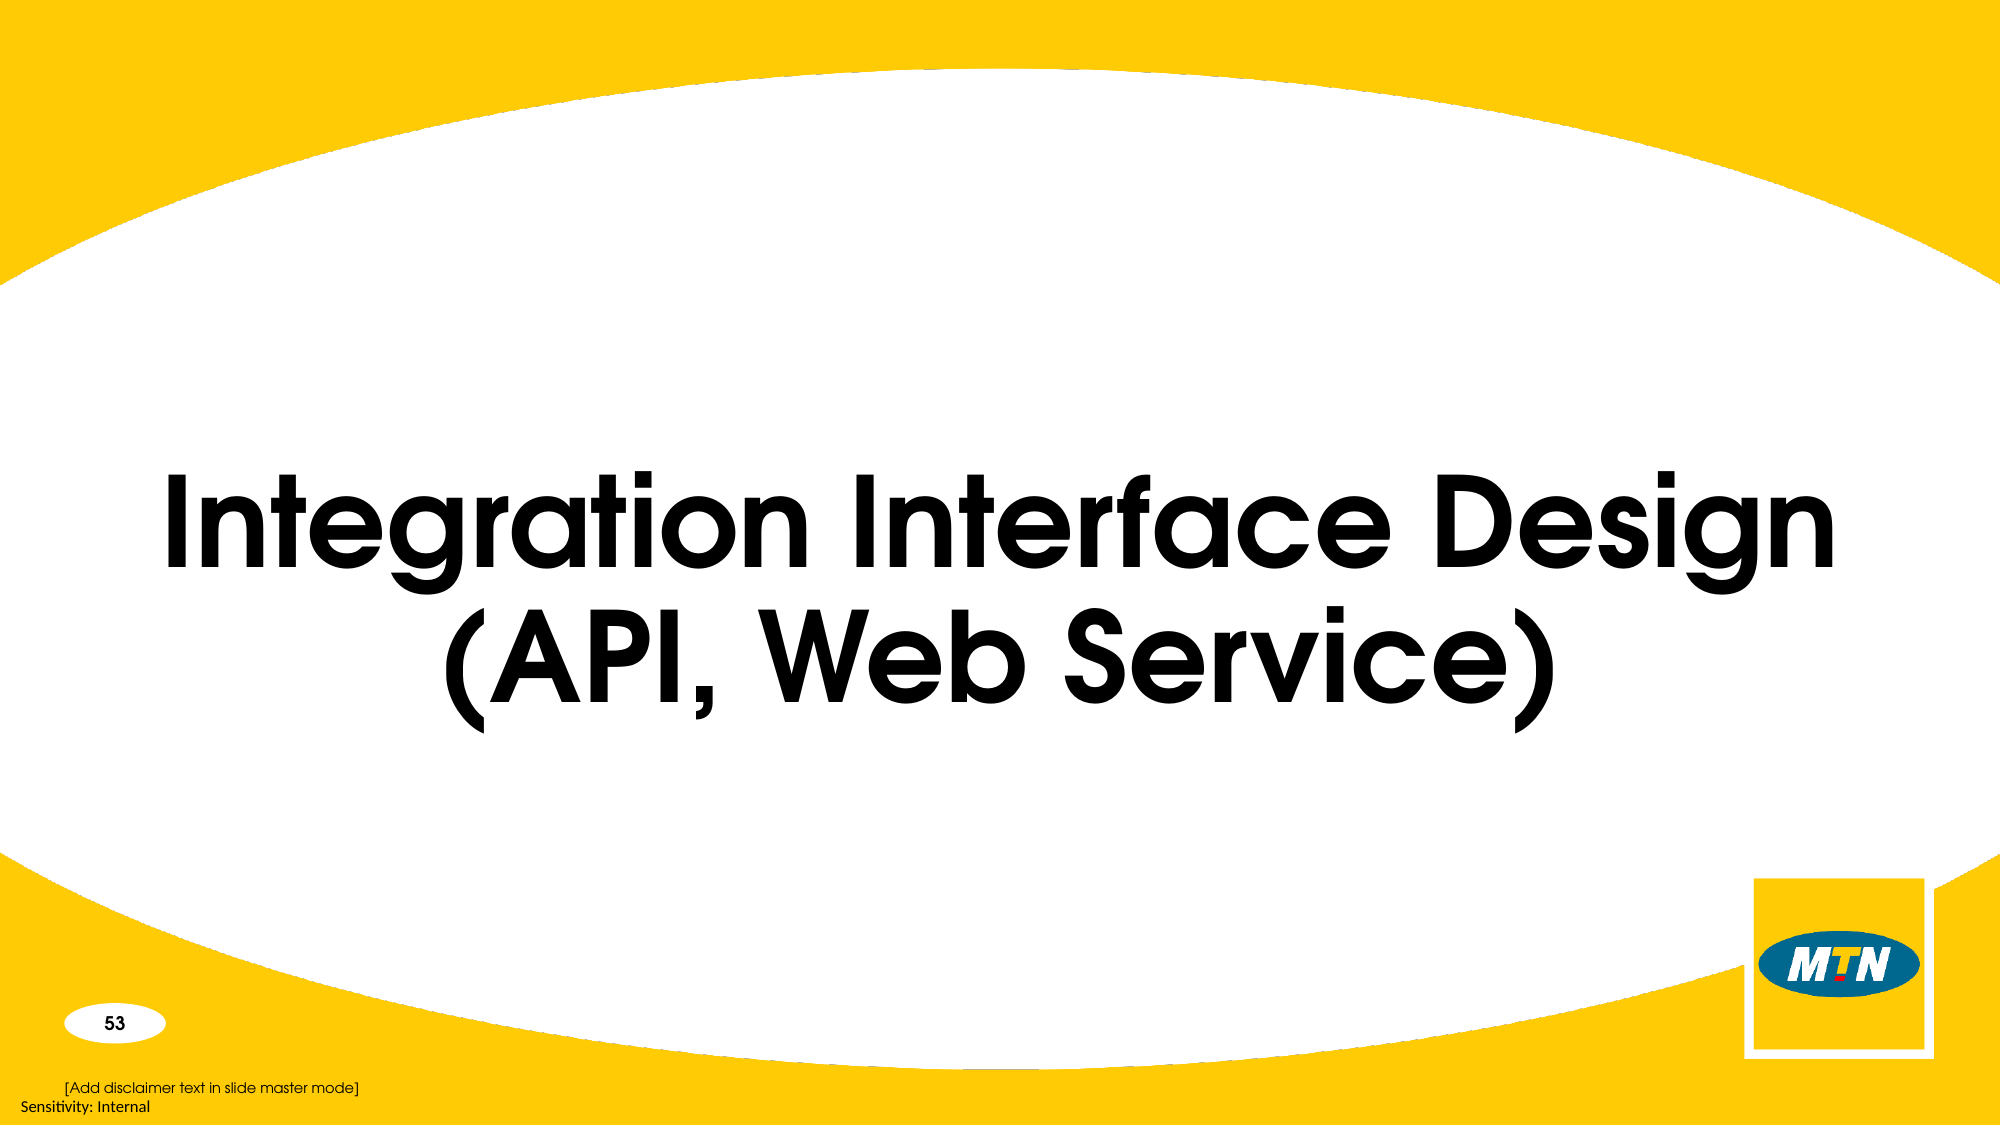

# Integration Interface Design (API, Web Service)